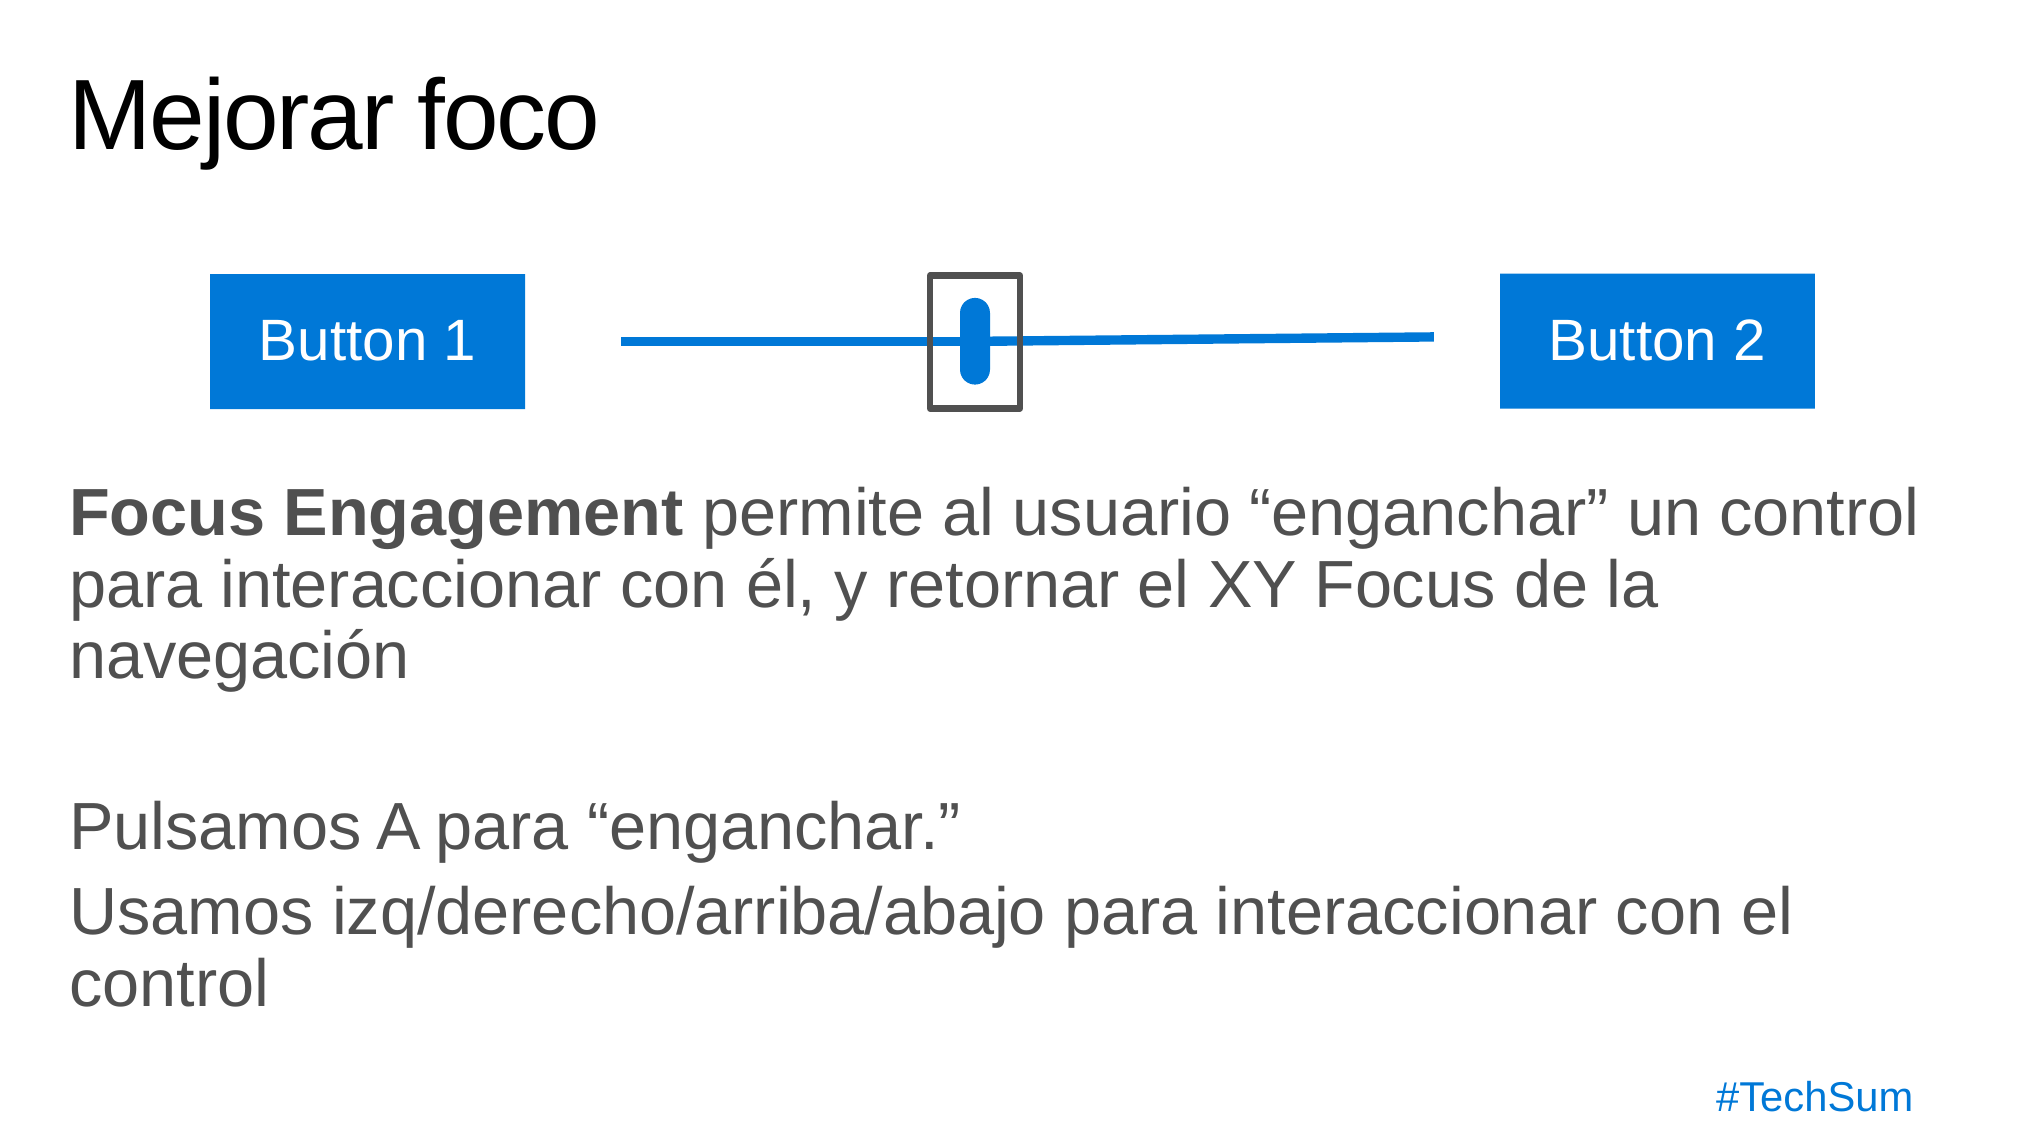

# Mejorar foco

Focus Engagement permite al usuario “enganchar” un control para interaccionar con él, y retornar el XY Focus de la navegación

Pulsamos A para “enganchar.”
Usamos izq/derecho/arriba/abajo para interaccionar con el control
Button 2
Button 1